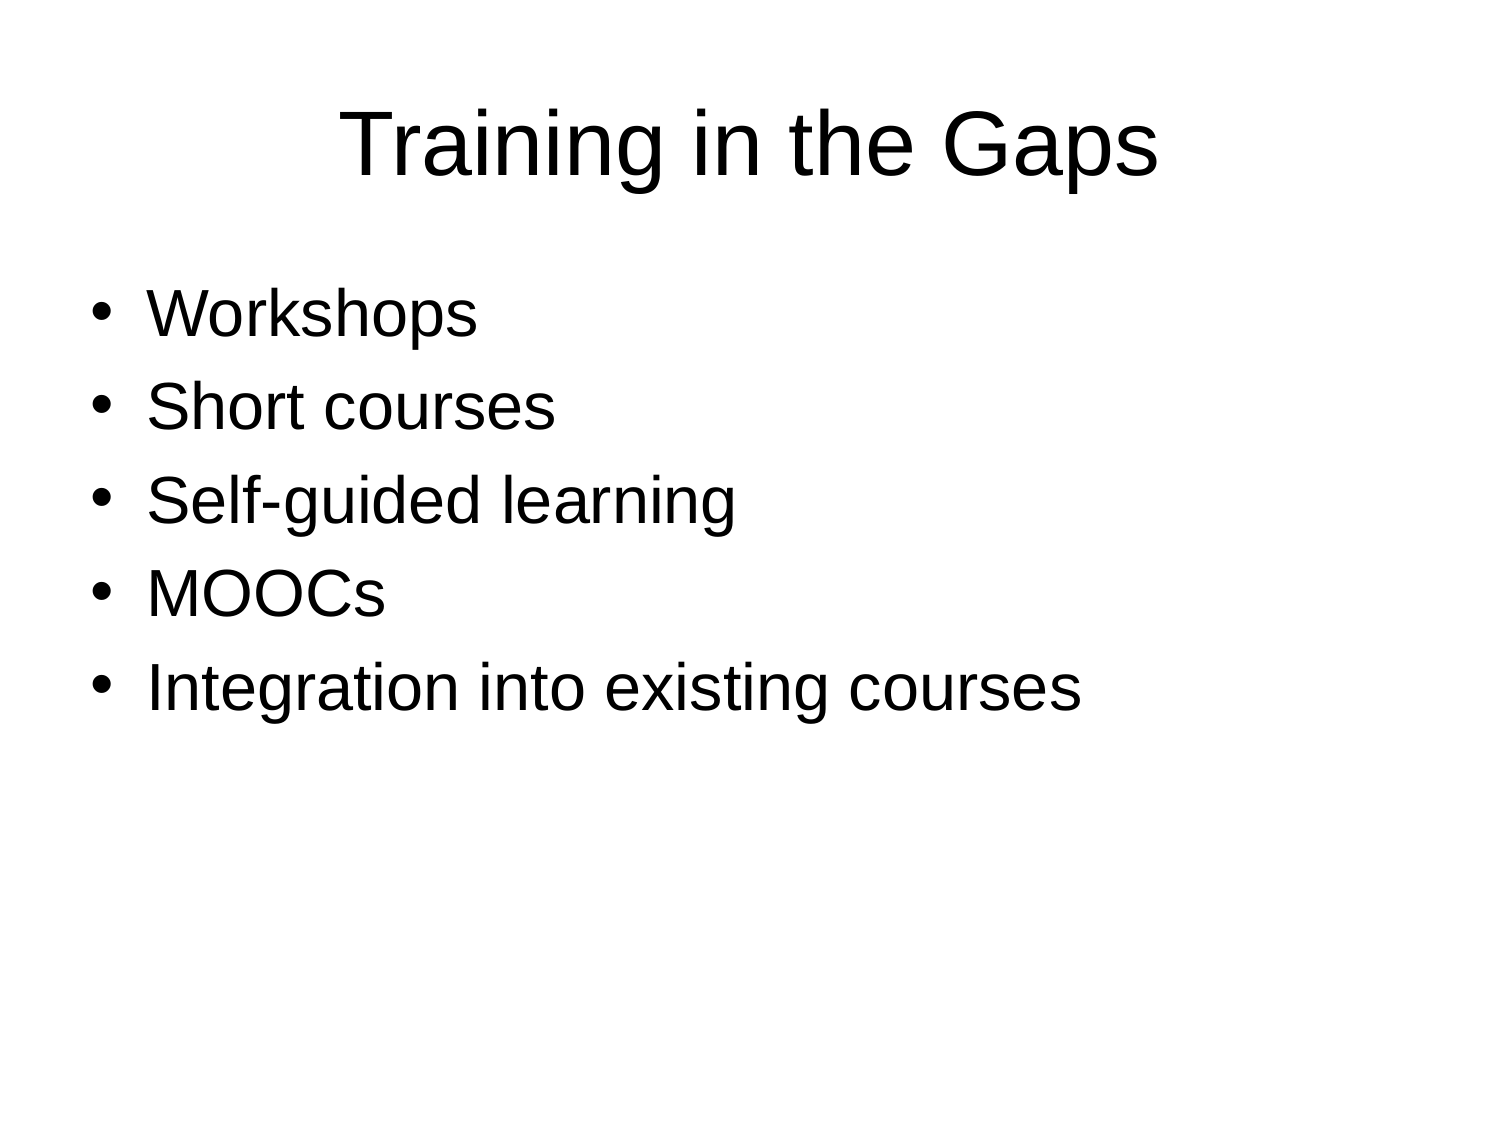

# Training in the Gaps
Workshops
Short courses
Self-guided learning
MOOCs
Integration into existing courses